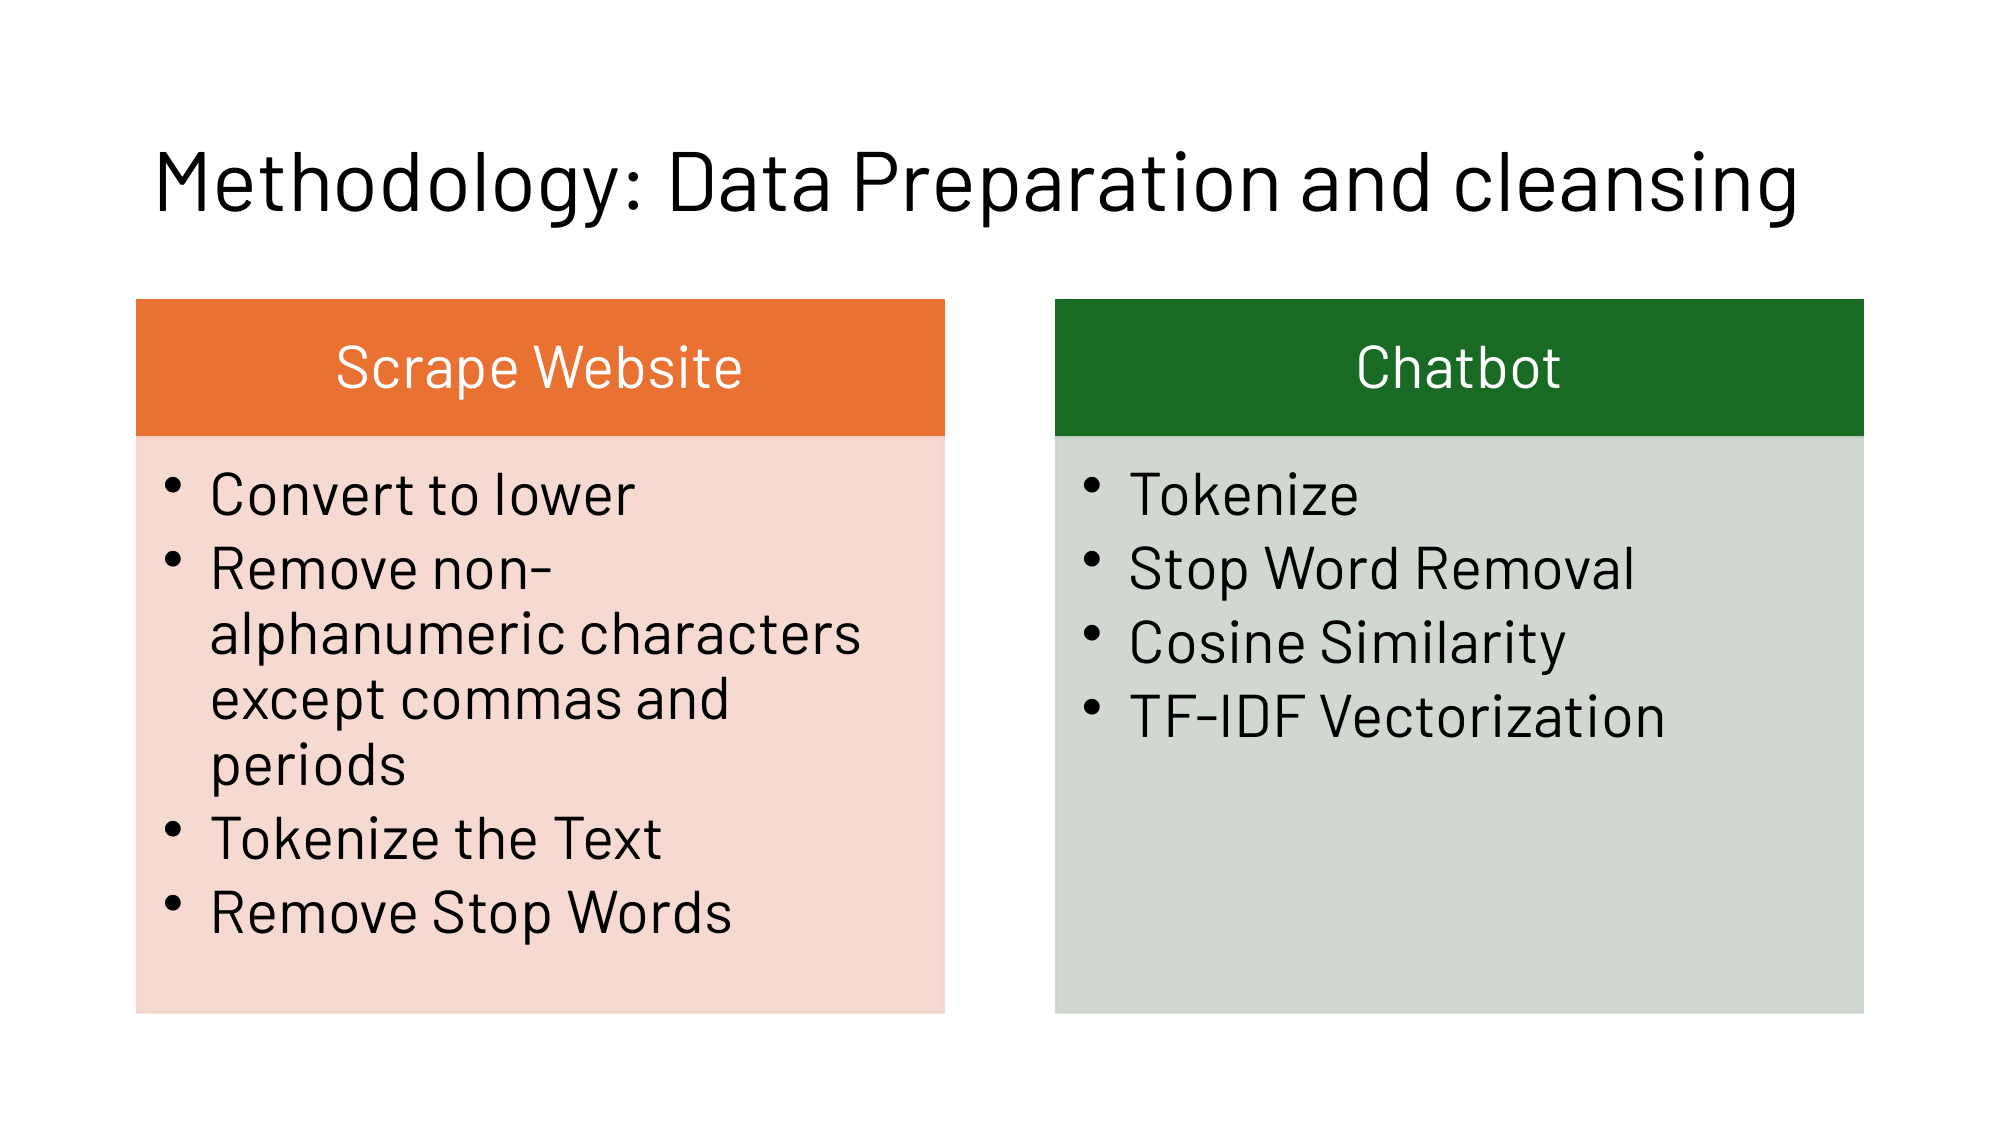

# Methodology: Data Preparation and cleansing
Scrape Website
Convert to lower
Remove non-alphanumeric characters except commas and periods
Tokenize the Text
Remove Stop Words
Chatbot
Tokenize
Stop Word Removal
Cosine Similarity
TF-IDF Vectorization